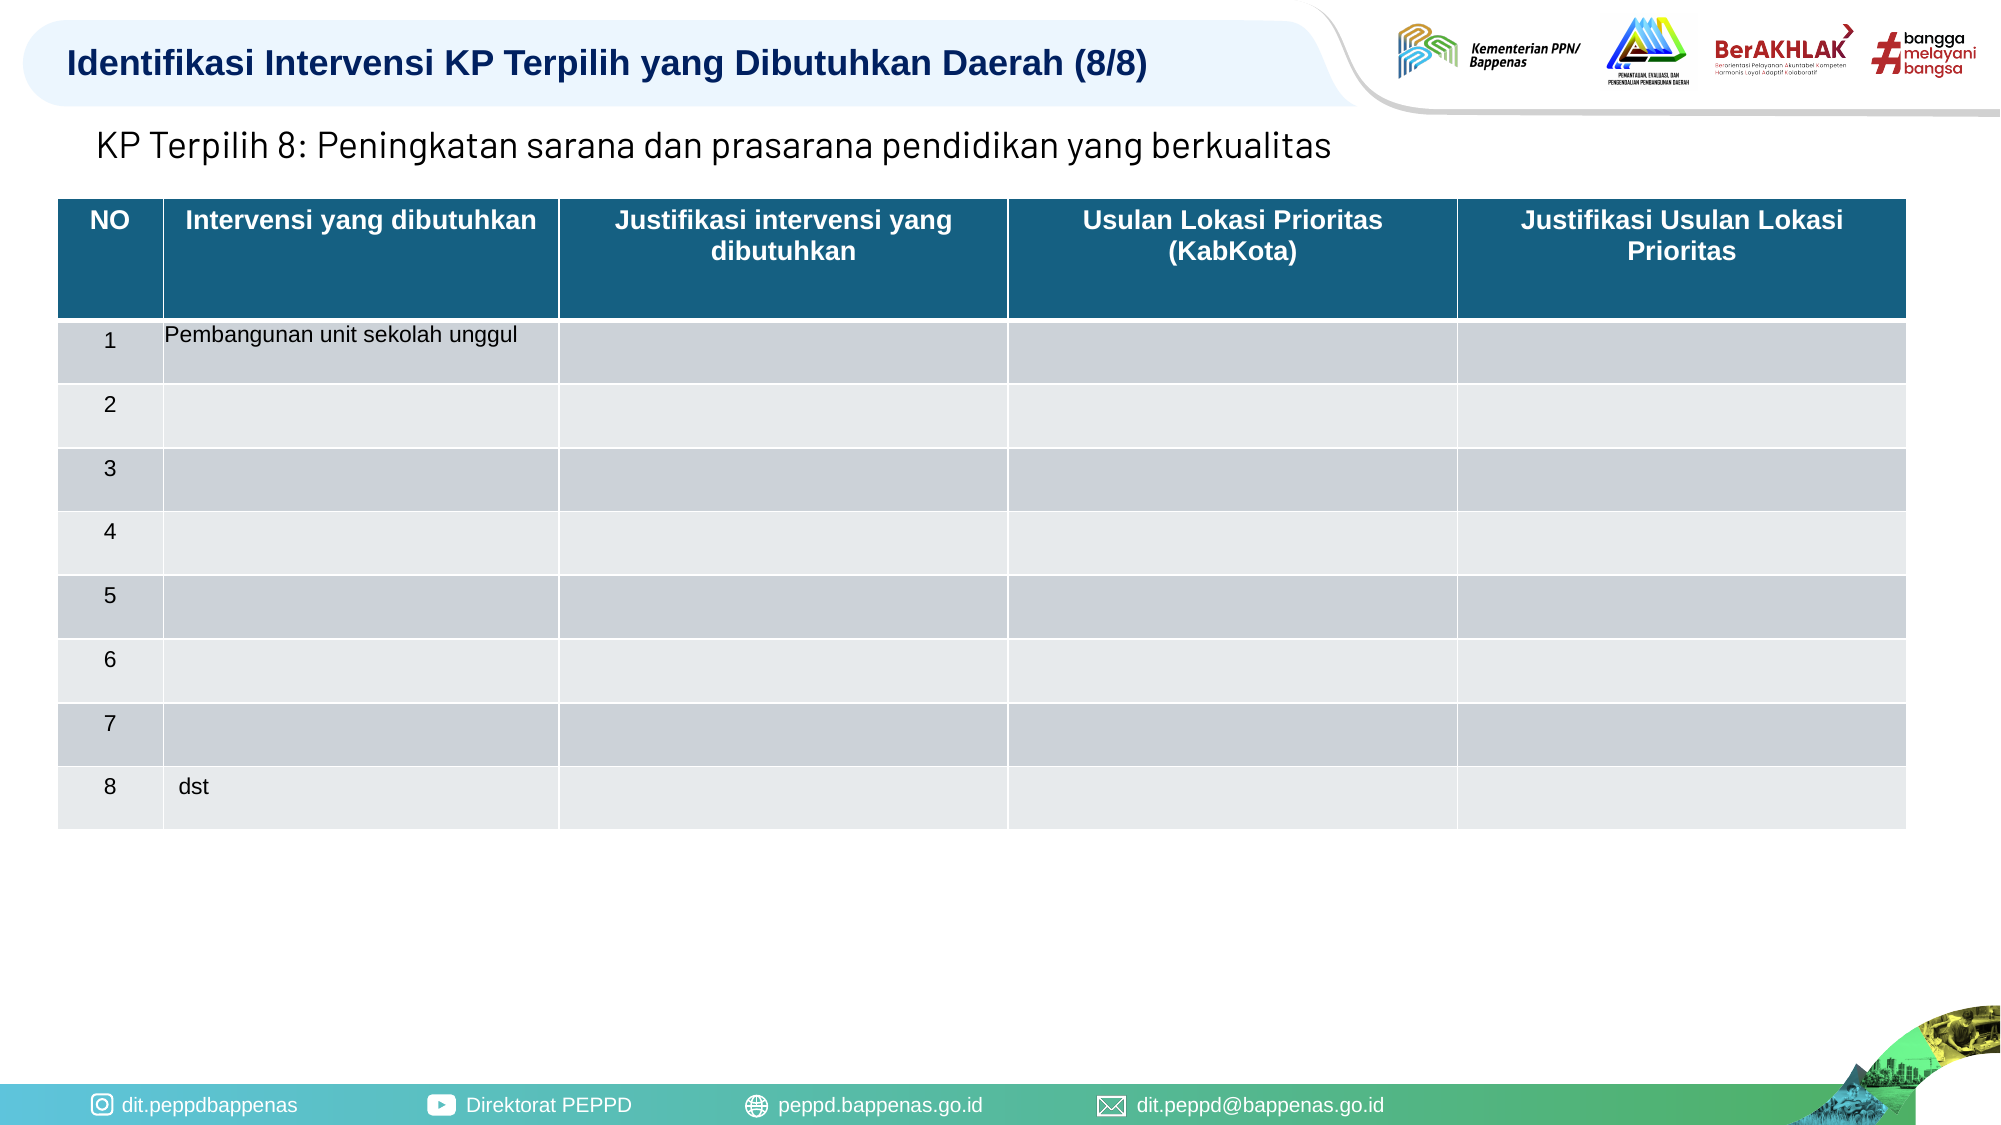

# Identifikasi Intervensi KP Terpilih yang Dibutuhkan Daerah (8/8)
KP Terpilih 8: Peningkatan sarana dan prasarana pendidikan yang berkualitas
| NO | Intervensi yang dibutuhkan | Justifikasi intervensi yang dibutuhkan | Usulan Lokasi Prioritas (KabKota) | Justifikasi Usulan Lokasi Prioritas |
| --- | --- | --- | --- | --- |
| 1 | Pembangunan unit sekolah unggul |  |  |  |
| 2 |  |  |  |  |
| 3 |  |  |  |  |
| 4 |  |  |  |  |
| 5 |  |  |  |  |
| 6 |  |  |  |  |
| 7 |  |  |  |  |
| 8 | dst |  |  |  |